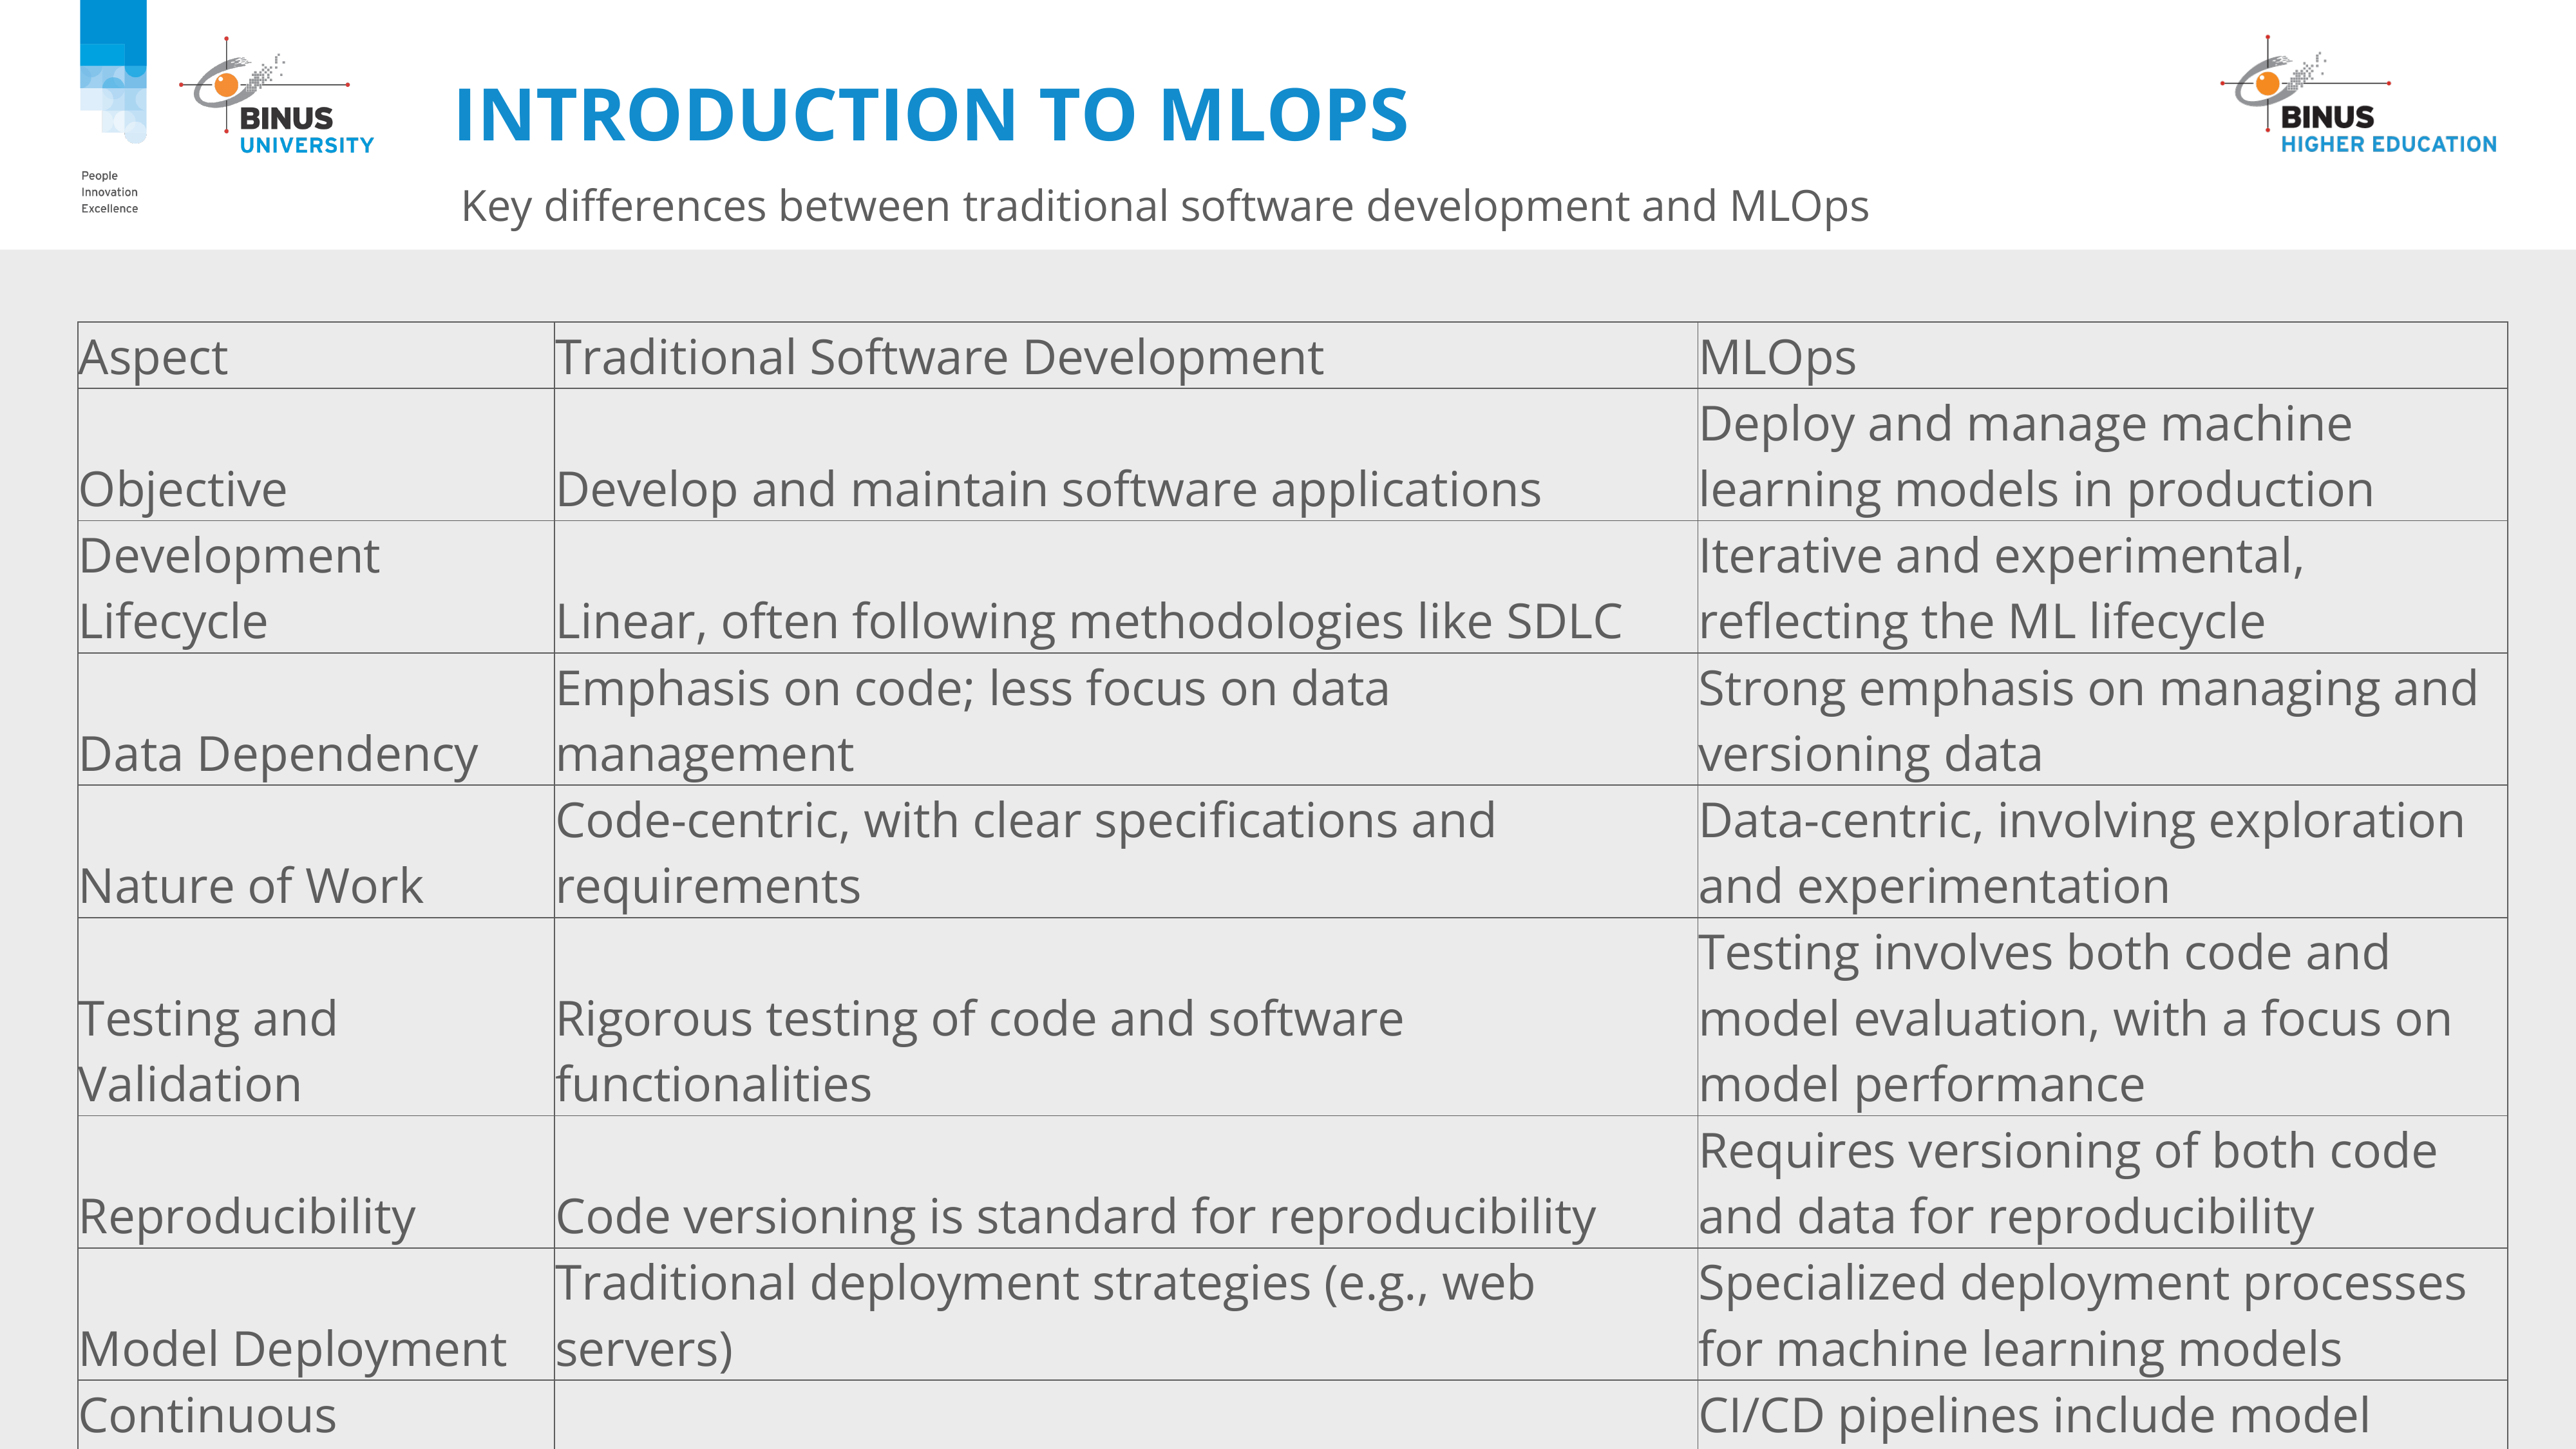

# Introduction to MLOPS
Key differences between traditional software development and MLOps
| Aspect | Traditional Software Development | MLOps |
| --- | --- | --- |
| Objective | Develop and maintain software applications | Deploy and manage machine learning models in production |
| Development Lifecycle | Linear, often following methodologies like SDLC | Iterative and experimental, reflecting the ML lifecycle |
| Data Dependency | Emphasis on code; less focus on data management | Strong emphasis on managing and versioning data |
| Nature of Work | Code-centric, with clear specifications and requirements | Data-centric, involving exploration and experimentation |
| Testing and Validation | Rigorous testing of code and software functionalities | Testing involves both code and model evaluation, with a focus on model performance |
| Reproducibility | Code versioning is standard for reproducibility | Requires versioning of both code and data for reproducibility |
| Model Deployment | Traditional deployment strategies (e.g., web servers) | Specialized deployment processes for machine learning models |
| Continuous Integration and Deployment (CI/CD) | CI/CD pipelines for code deployment | CI/CD pipelines include model training, testing, and deployment stages |